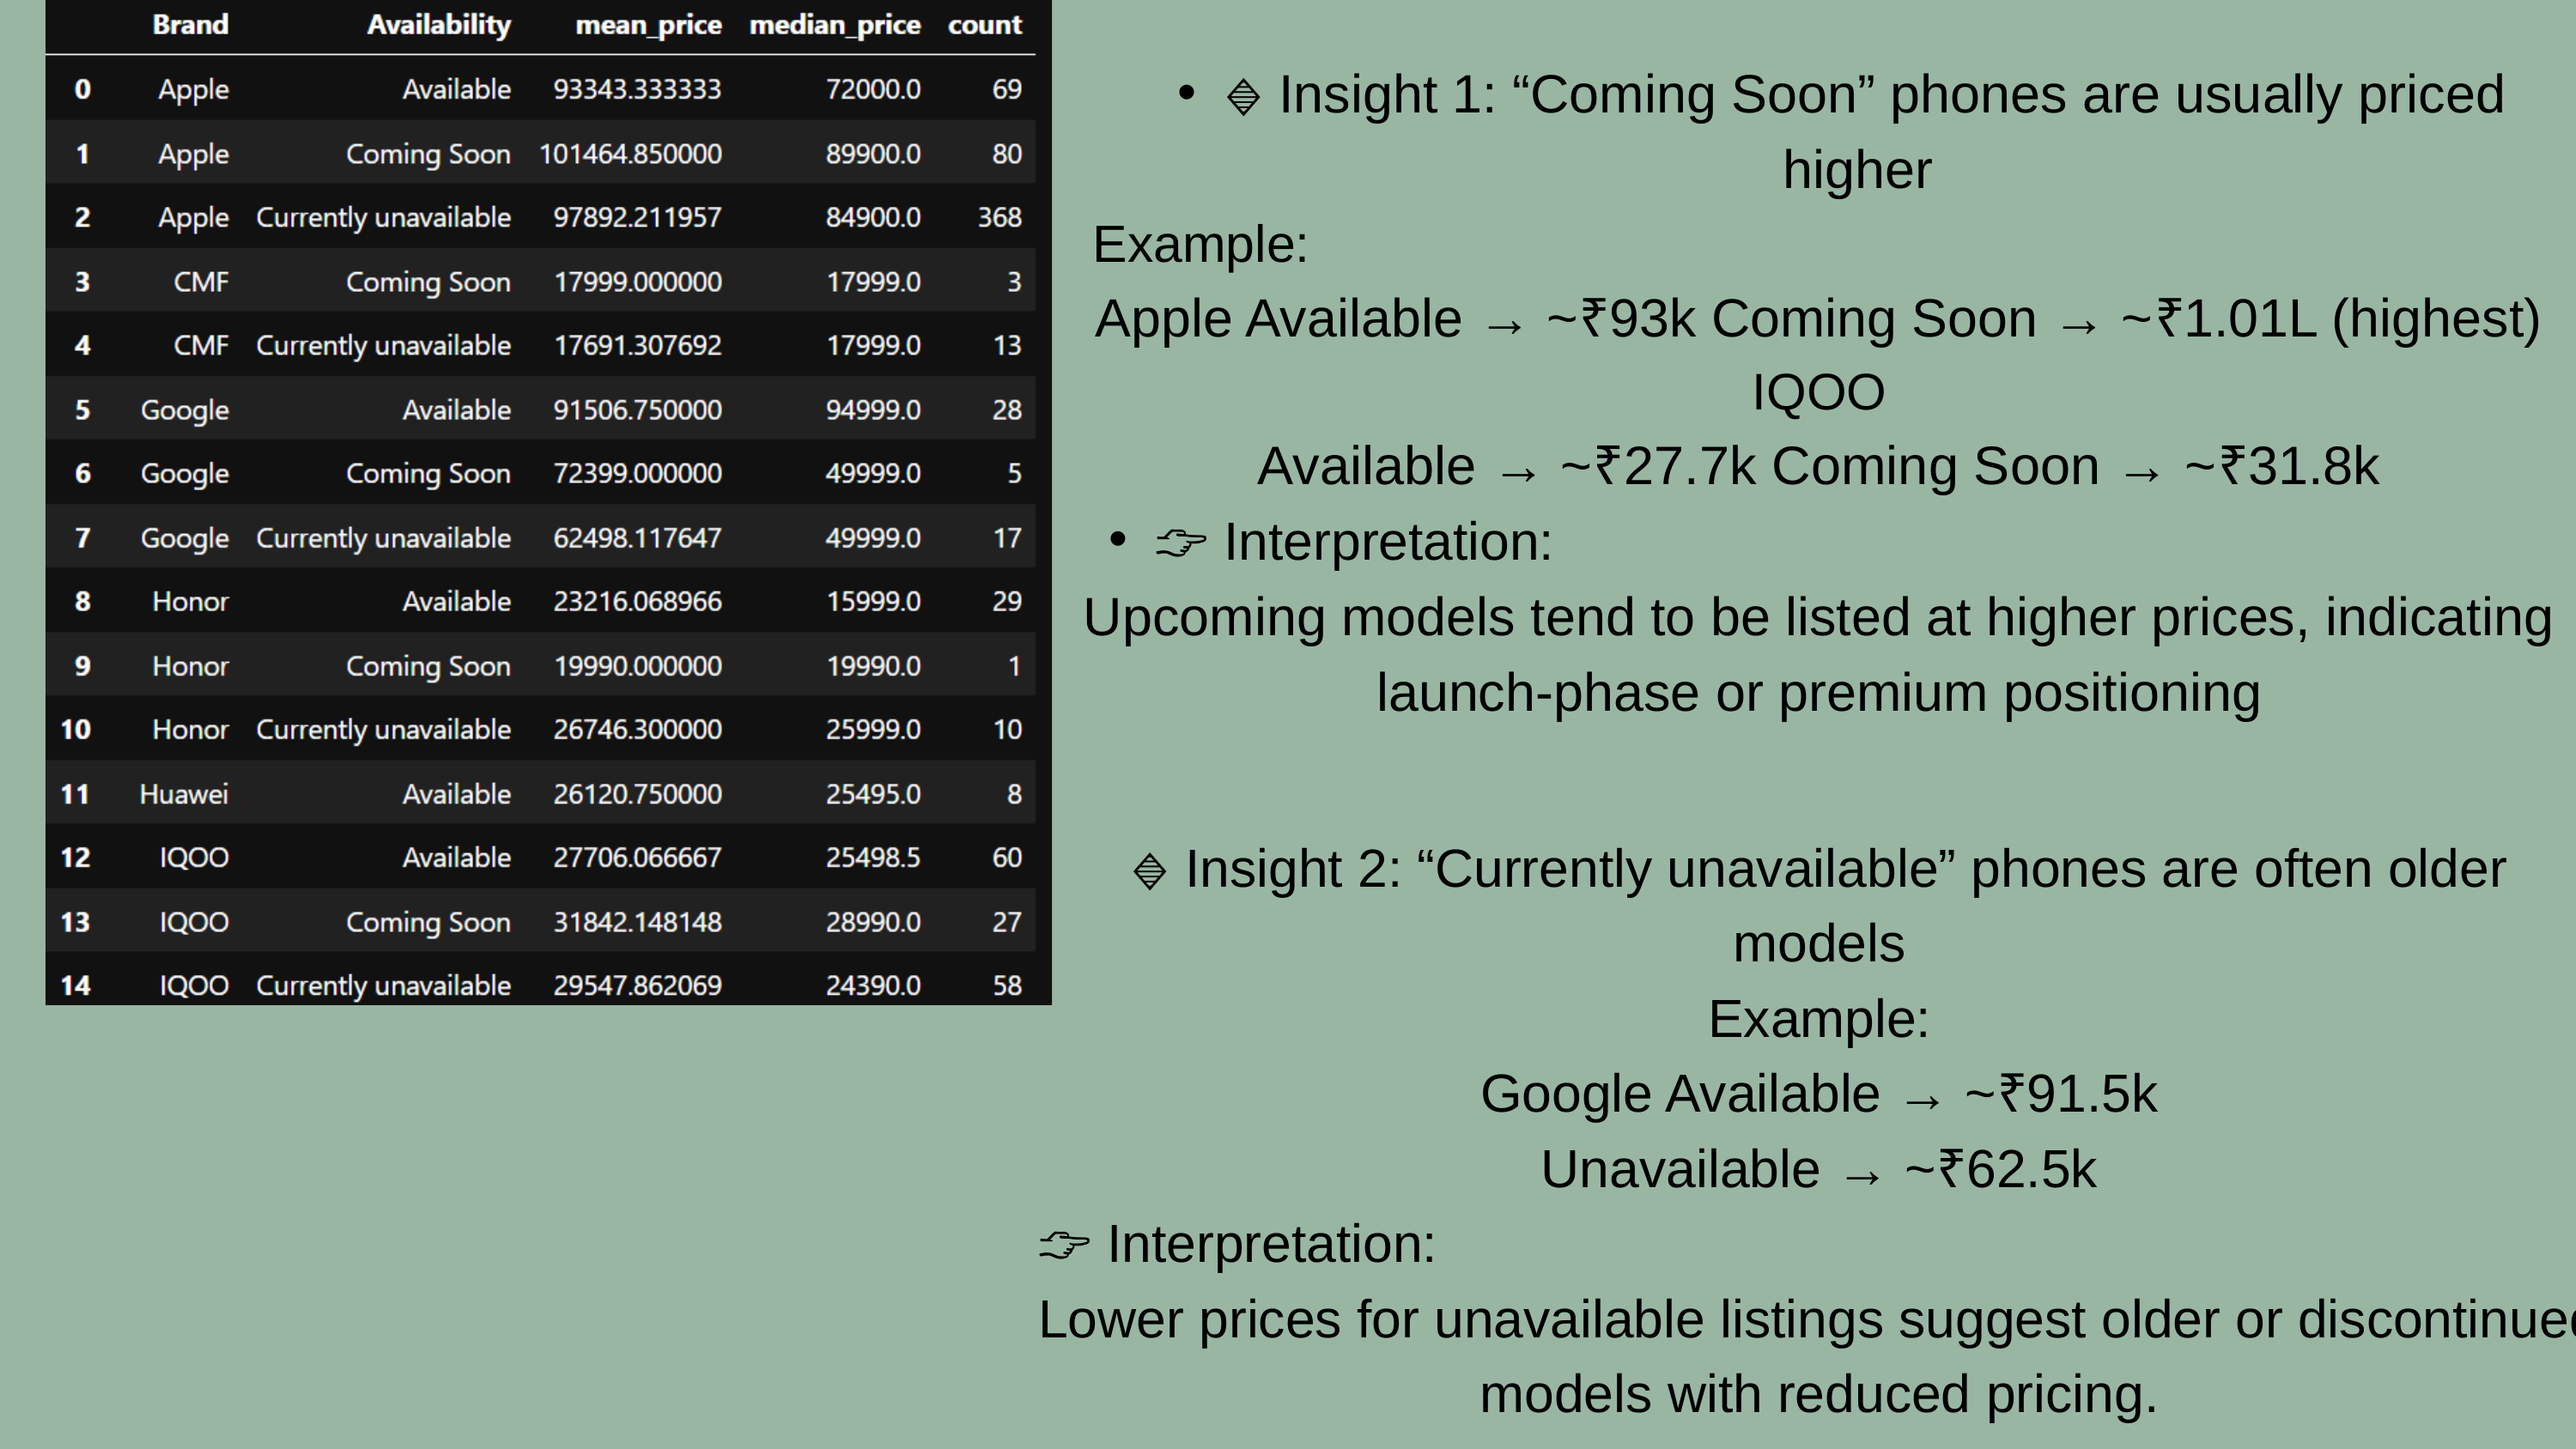

🔹 Insight 1: “Coming Soon” phones are usually priced higher
  Example:
Apple Available → ~₹93k Coming Soon → ~₹1.01L (highest)
IQOO
Available → ~₹27.7k Coming Soon → ~₹31.8k
👉 Interpretation:
Upcoming models tend to be listed at higher prices, indicating launch-phase or premium positioning

🔹 Insight 2: “Currently unavailable” phones are often older models
Example:
Google Available → ~₹91.5k
Unavailable → ~₹62.5k
👉 Interpretation:
Lower prices for unavailable listings suggest older or discontinued models with reduced pricing.